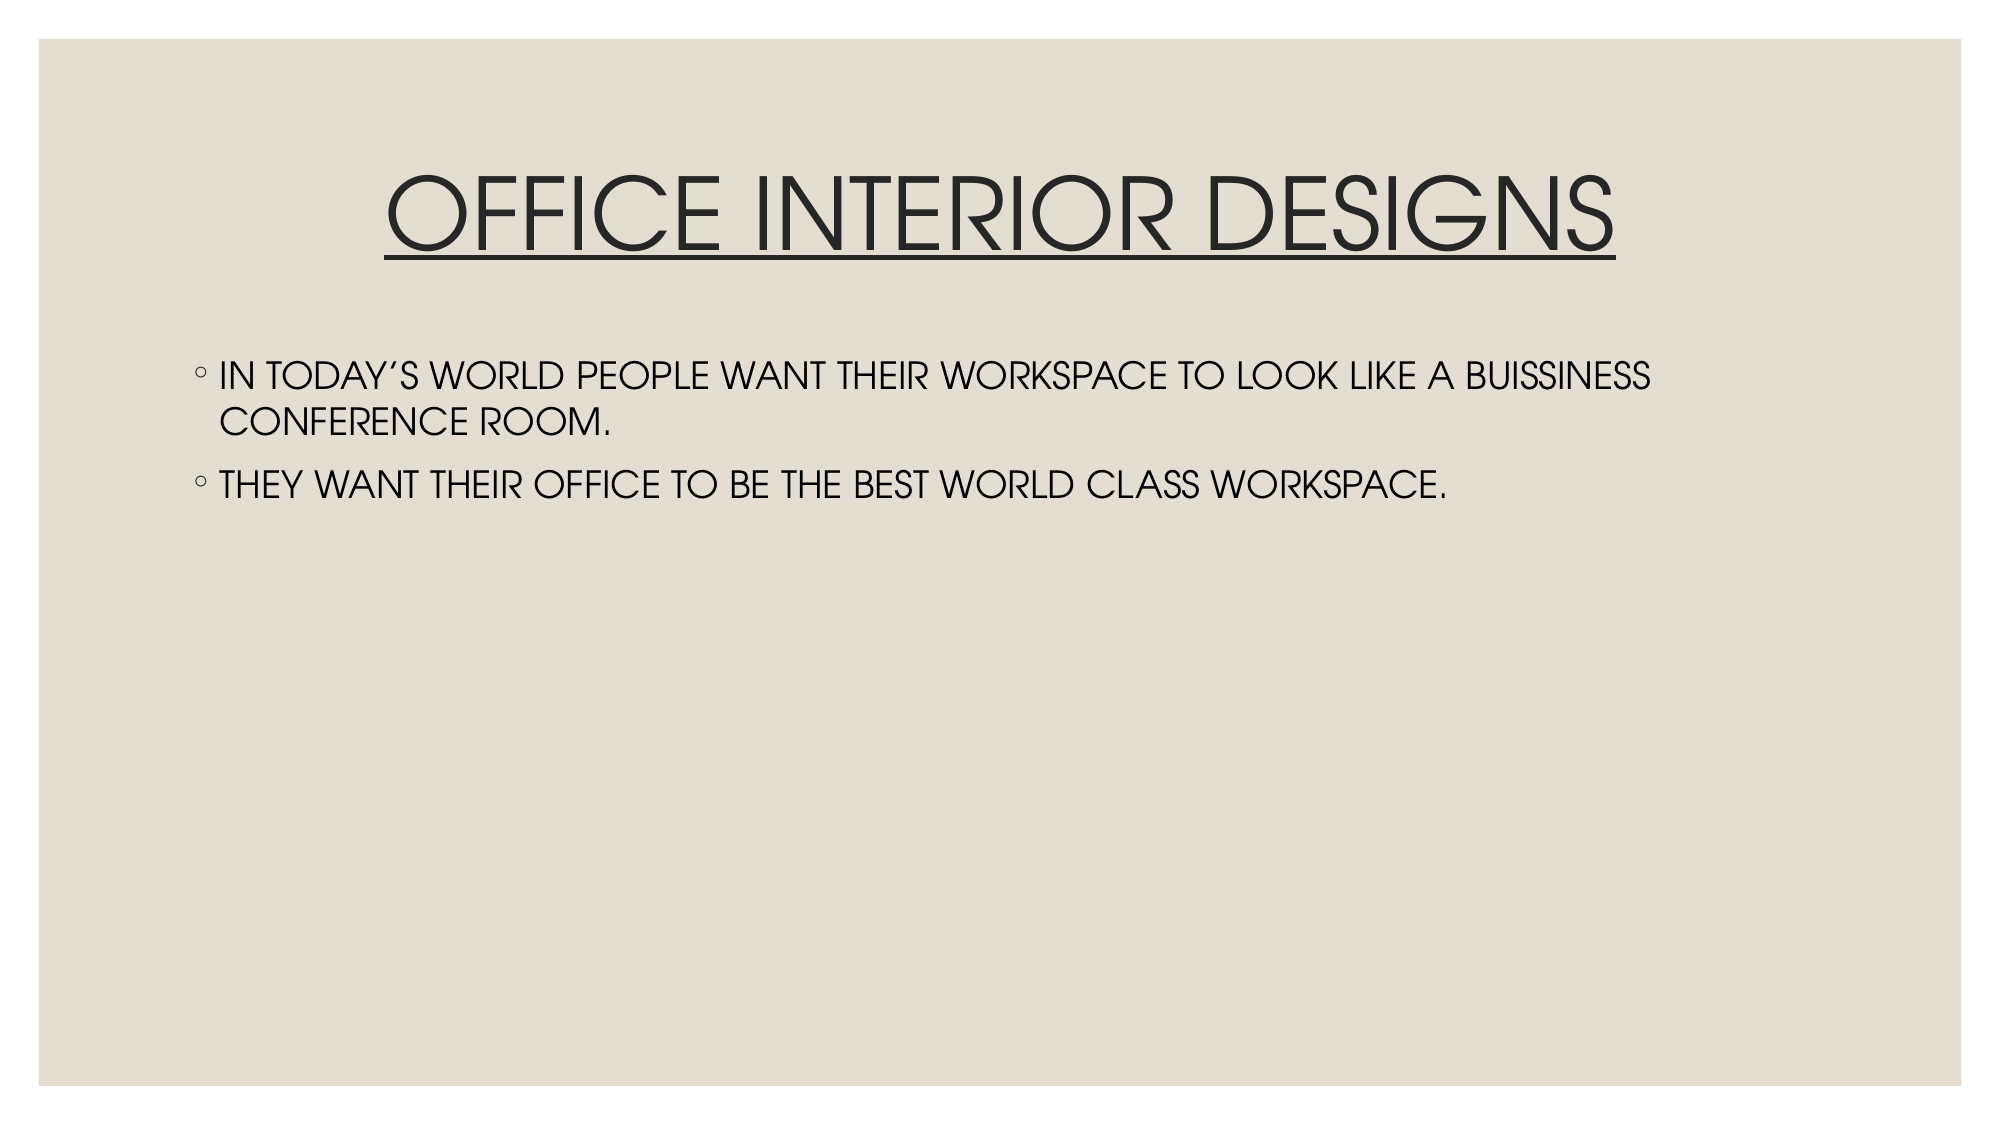

# OFFICE INTERIOR DESIGNS
IN TODAY’S WORLD PEOPLE WANT THEIR WORKSPACE TO LOOK LIKE A BUISSINESS CONFERENCE ROOM.
THEY WANT THEIR OFFICE TO BE THE BEST WORLD CLASS WORKSPACE.